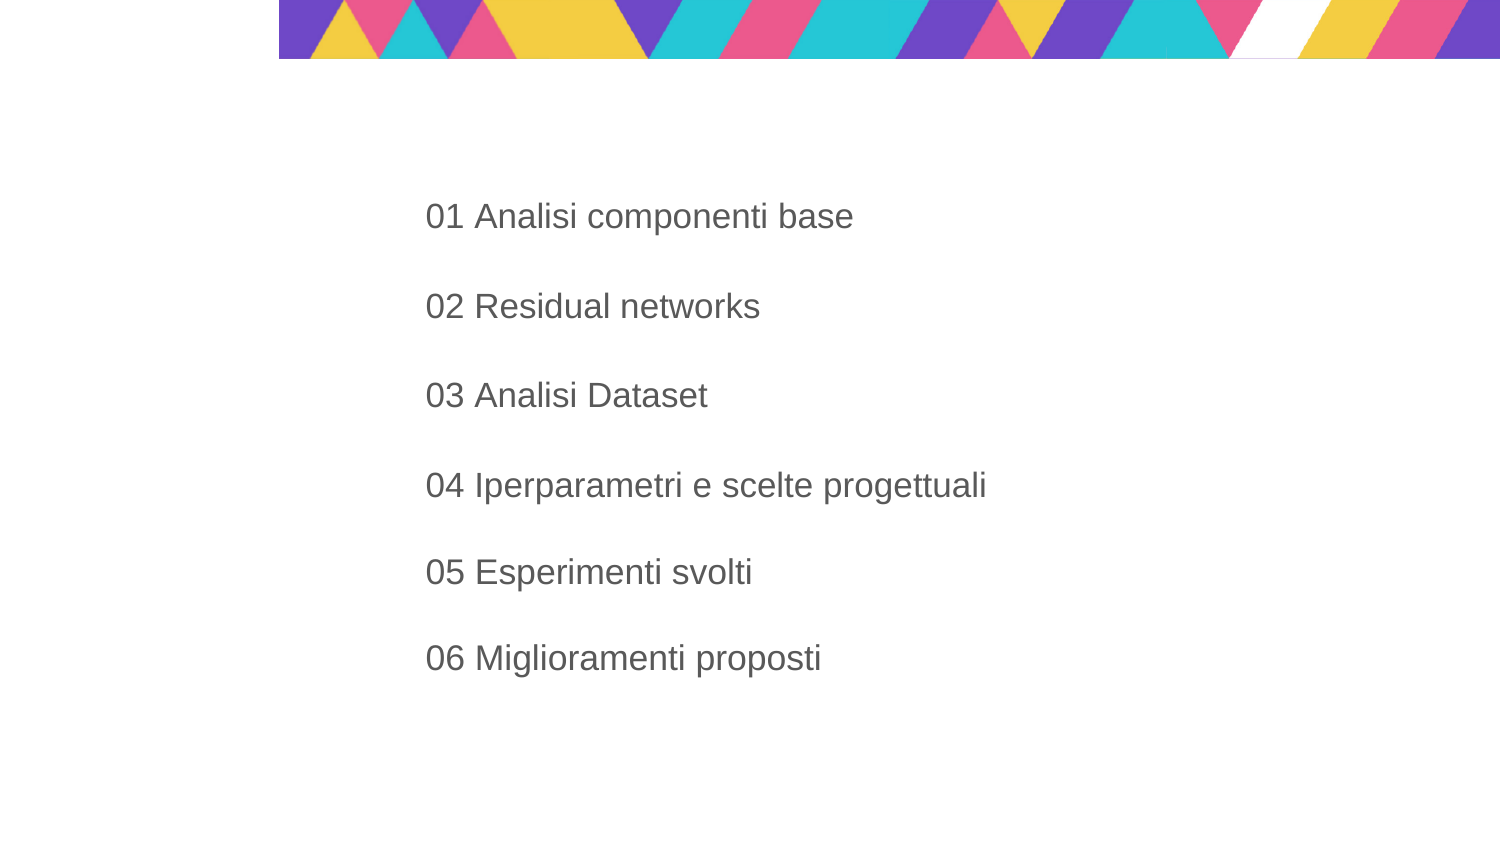

01 Analisi componenti base
02 Residual networks
03 Analisi Dataset
04 Iperparametri e scelte progettuali
05 Esperimenti svolti
06 Miglioramenti proposti